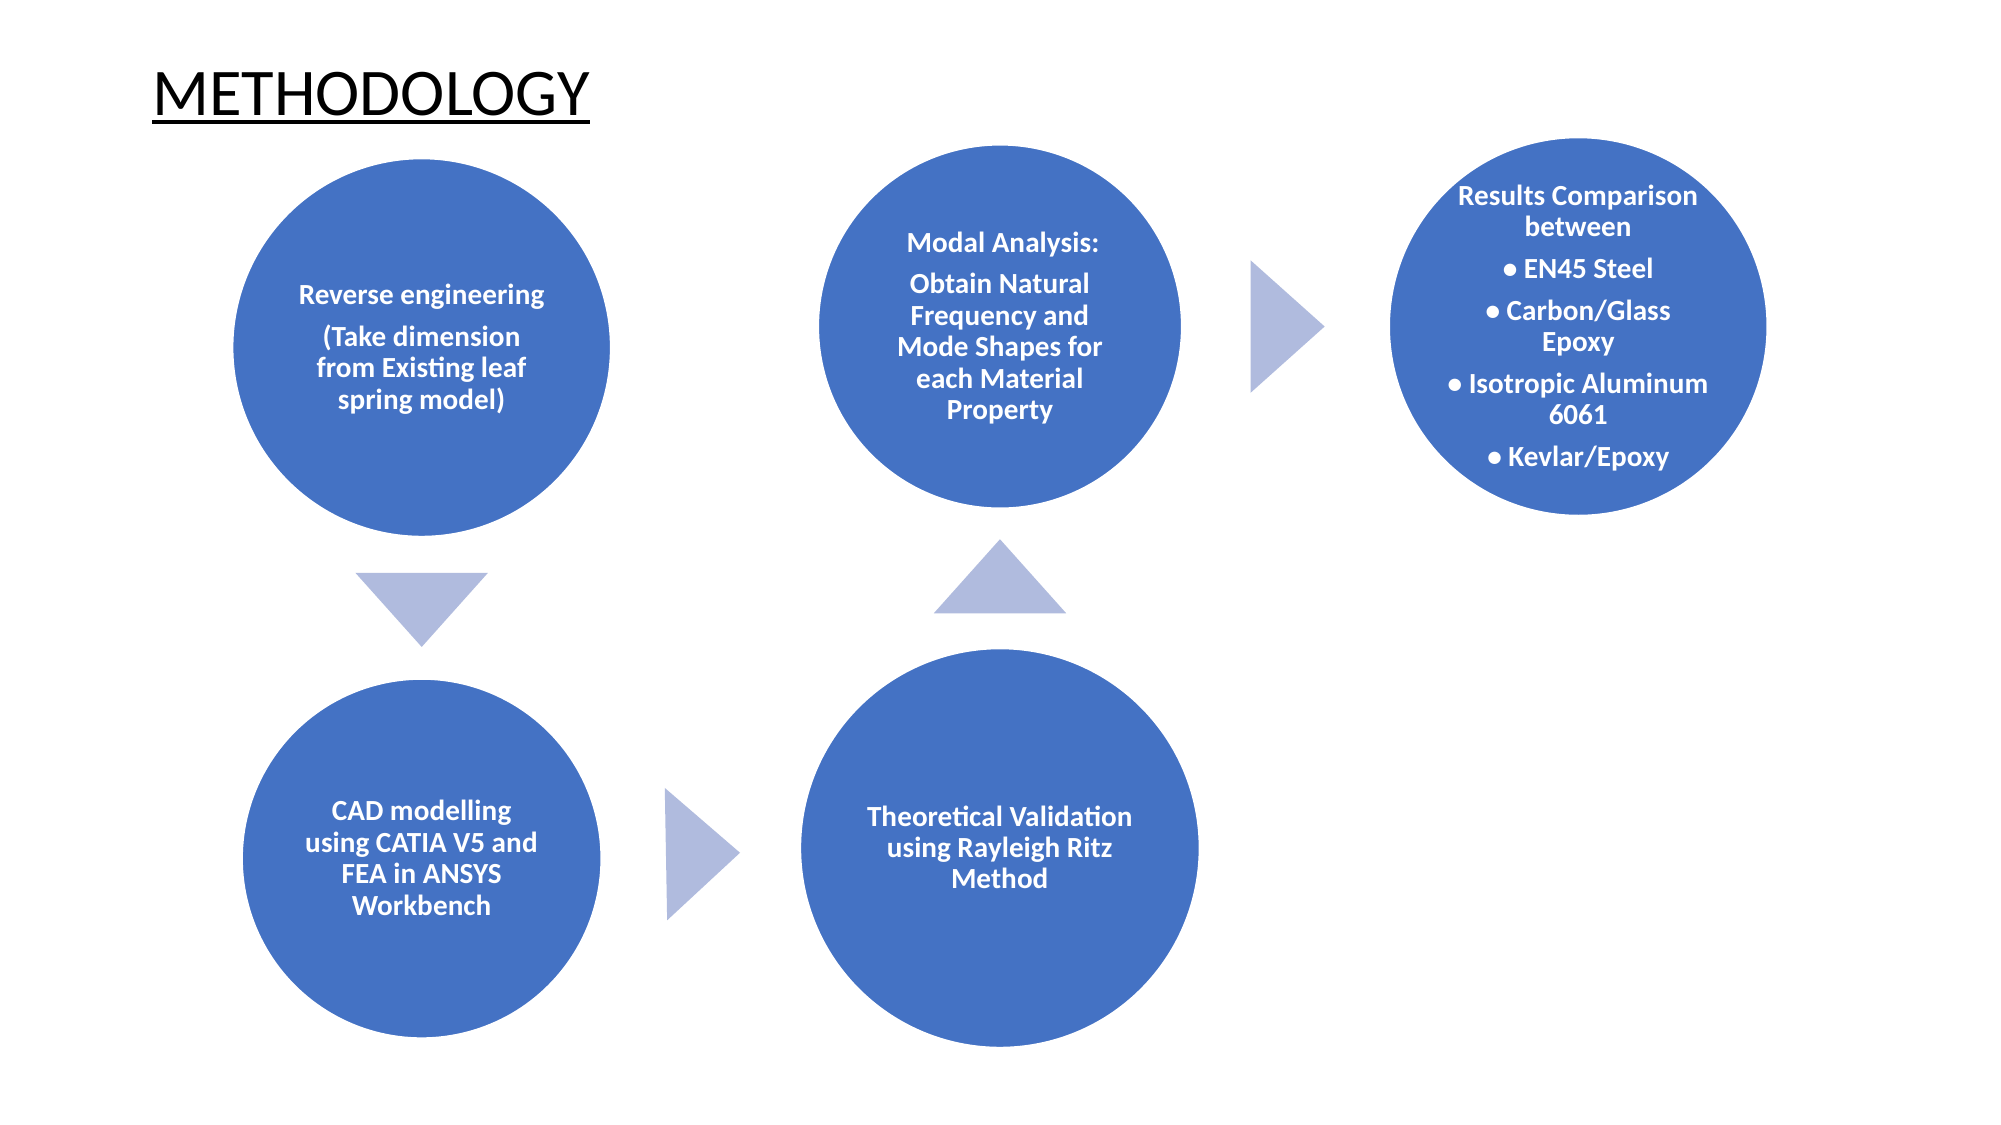

METHODOLOGY
Reverse engineering
(Take dimension from Existing leaf spring model)
CAD modelling using CATIA V5 and FEA in ANSYS Workbench
Theoretical Validation using Rayleigh Ritz Method
 Modal Analysis:
Obtain Natural Frequency and Mode Shapes for each Material Property
Results Comparison between
• EN45 Steel
• Carbon/Glass Epoxy
• Isotropic Aluminum 6061
• Kevlar/Epoxy